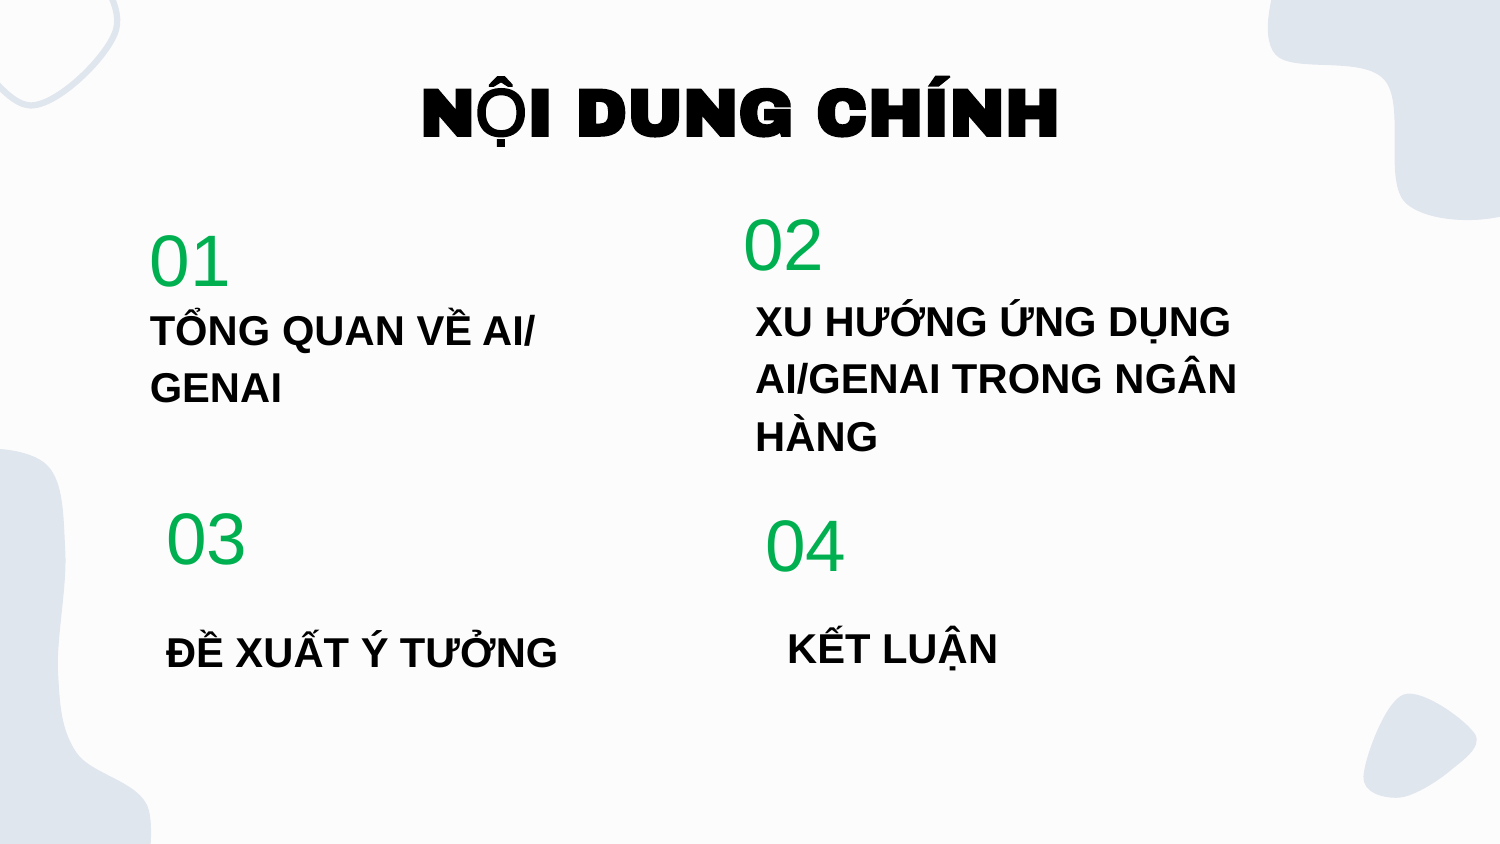

NỘI DUNG CHÍNH
02
01
XU HƯỚNG ỨNG DỤNG AI/GENAI TRONG NGÂN HÀNG
# TỔNG QUAN VỀ AI/ GENAI
03
04
KẾT LUẬN
ĐỀ XUẤT Ý TƯỞNG